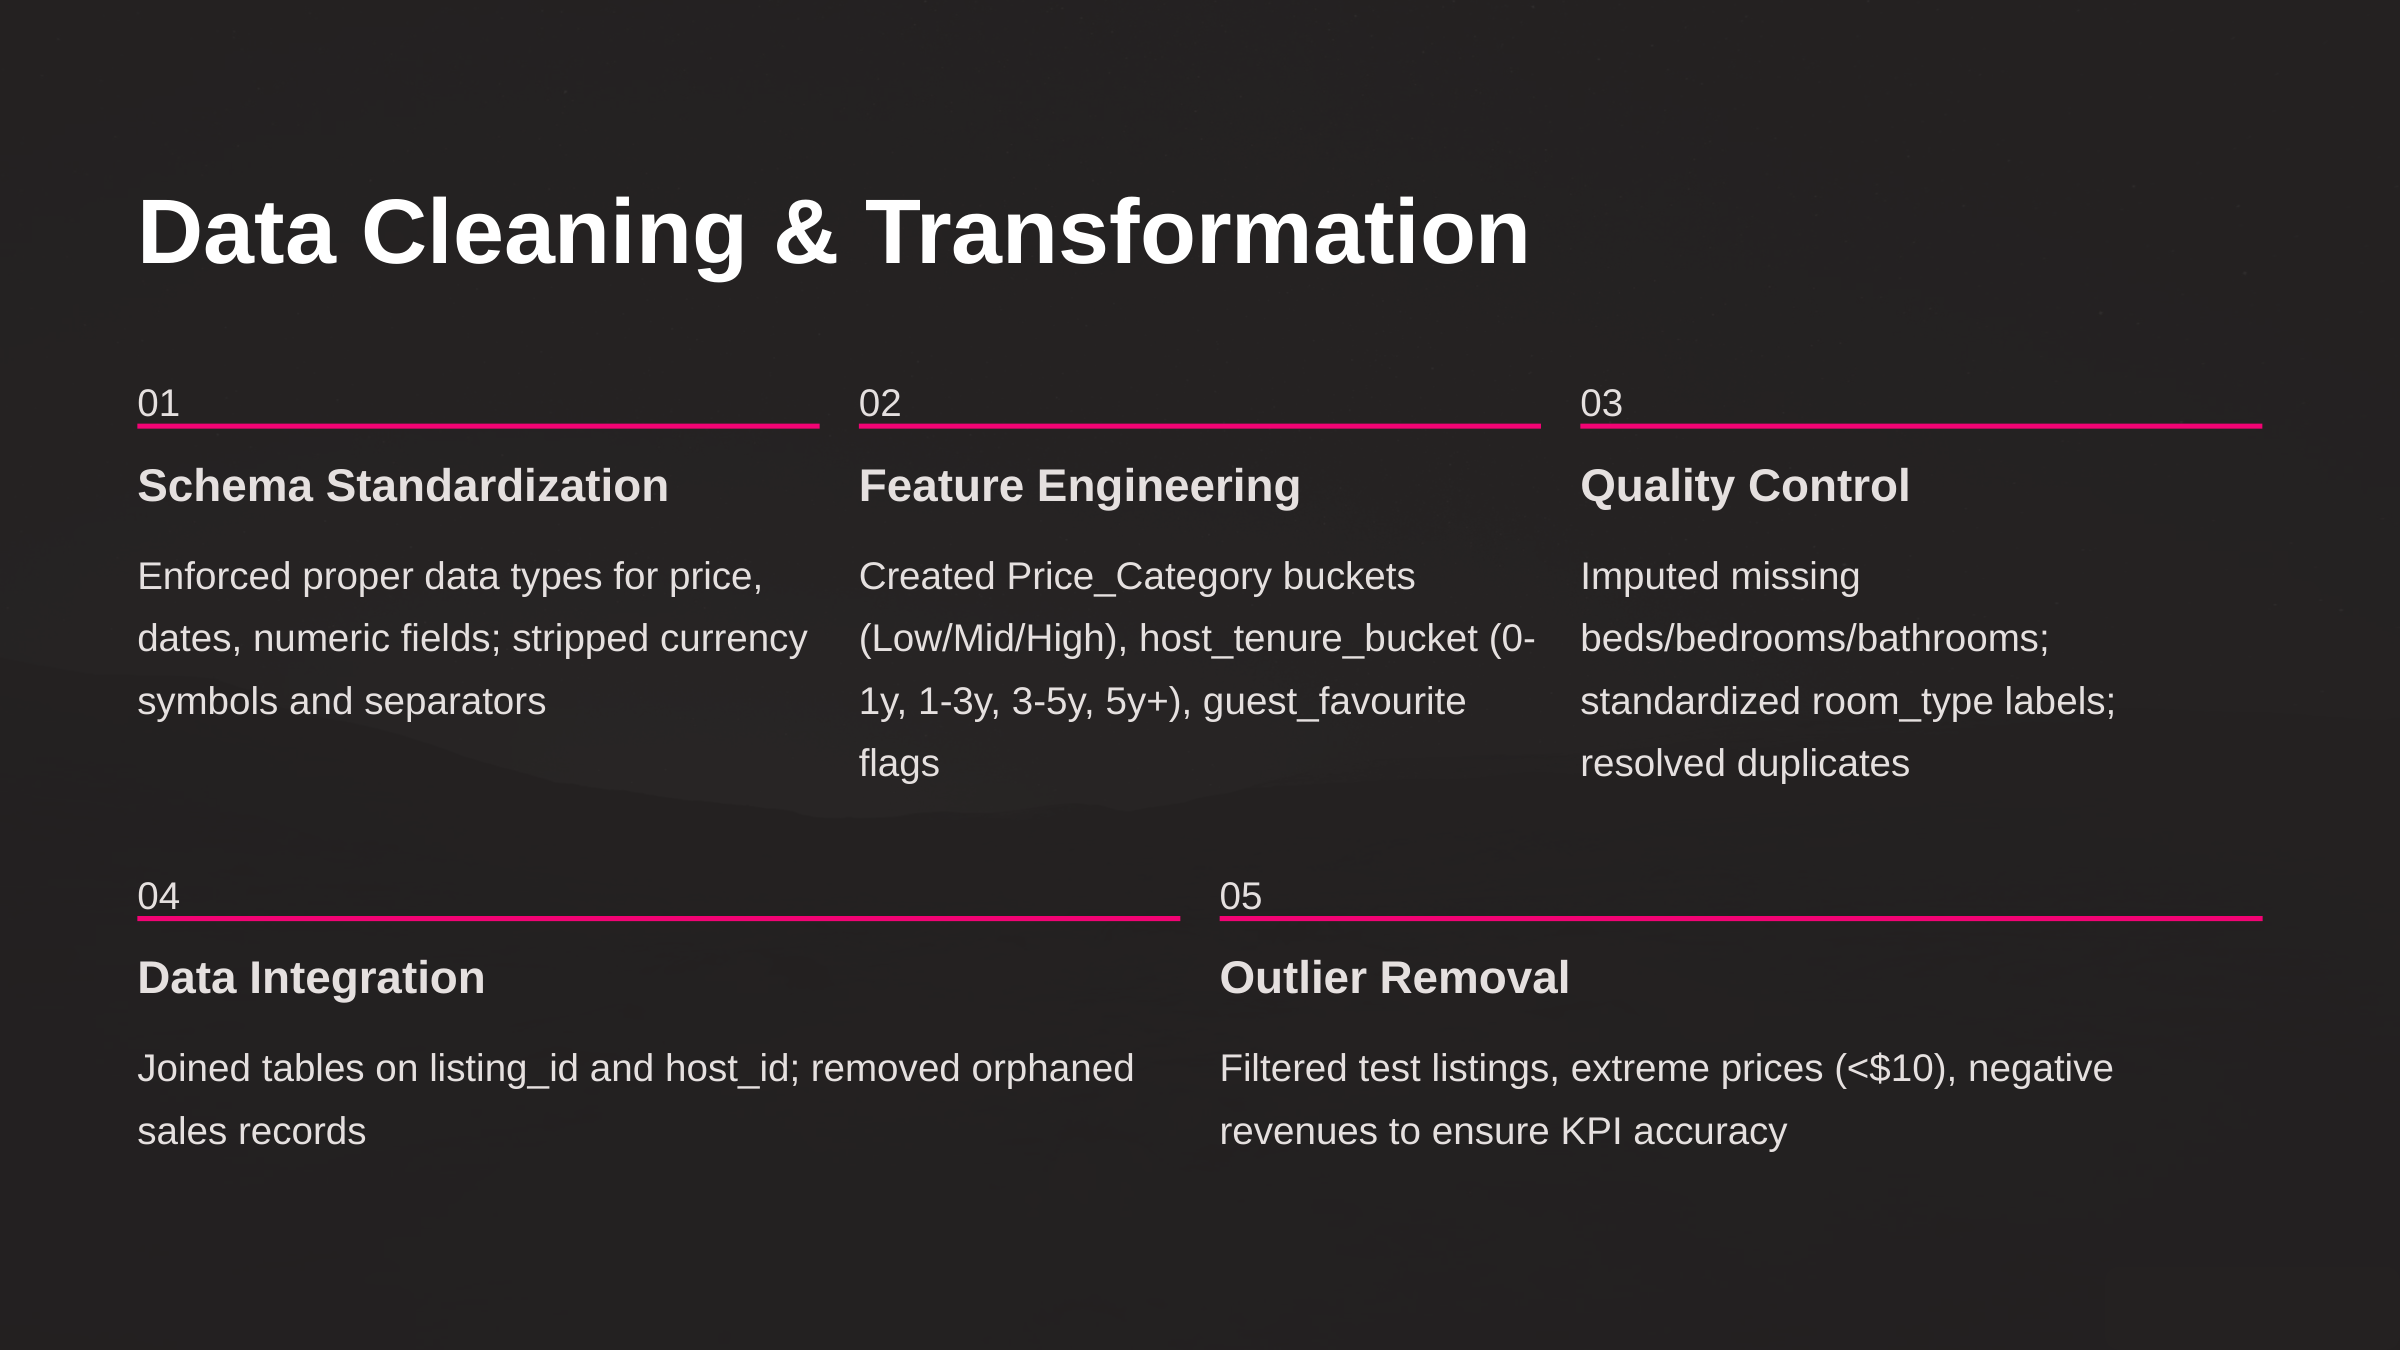

Data Cleaning & Transformation
01
02
03

Schema Standardization
Feature Engineering
Quality Control
Enforced proper data types for price, dates, numeric fields; stripped currency symbols and separators
Created Price_Category buckets (Low/Mid/High), host_tenure_bucket (0-1y, 1-3y, 3-5y, 5y+), guest_favourite flags
Imputed missing beds/bedrooms/bathrooms; standardized room_type labels; resolved duplicates
04
05

Data Integration
Outlier Removal
Joined tables on listing_id and host_id; removed orphaned sales records
Filtered test listings, extreme prices (<$10), negative revenues to ensure KPI accuracy